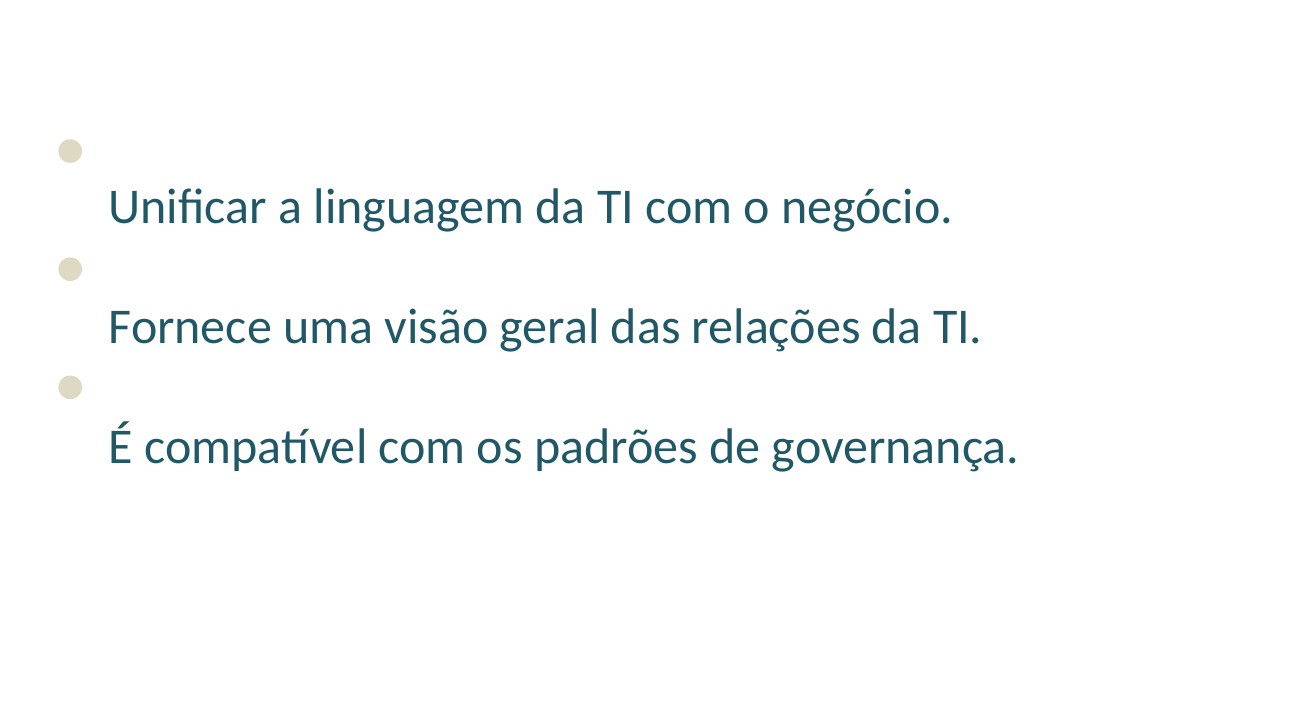

Unificar a linguagem da TI com o negócio.
Fornece uma visão geral das relações da TI.
É compatível com os padrões de governança.